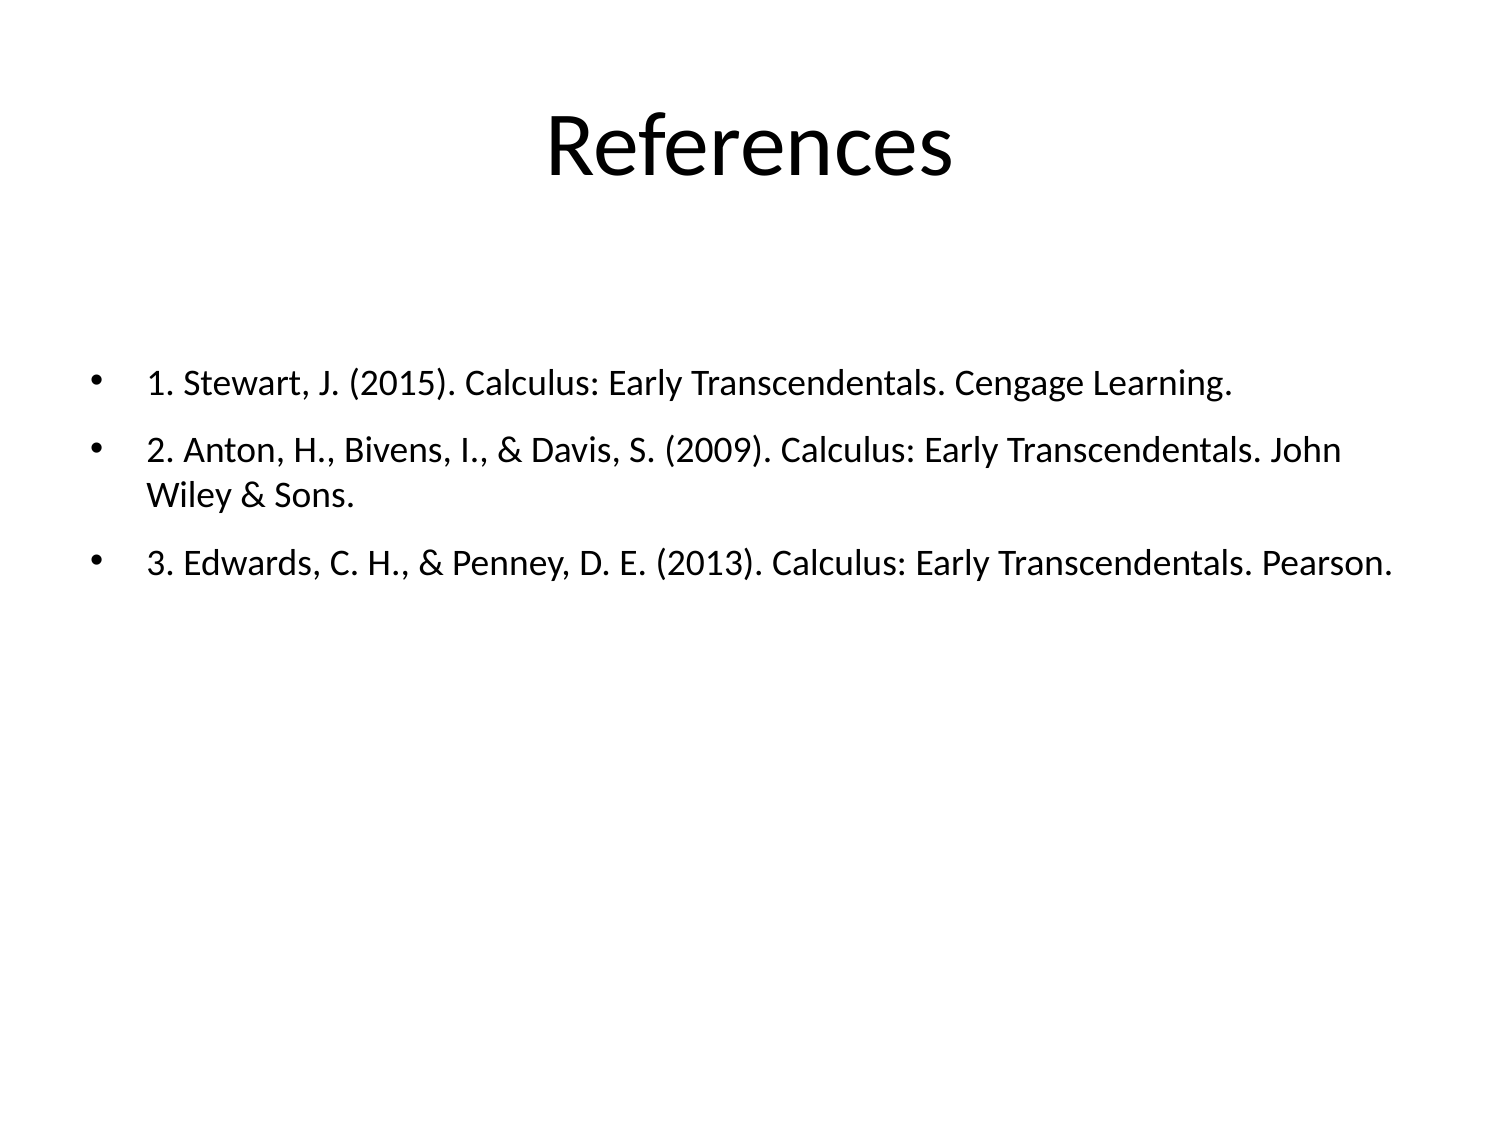

# References

1. Stewart, J. (2015). Calculus: Early Transcendentals. Cengage Learning.
2. Anton, H., Bivens, I., & Davis, S. (2009). Calculus: Early Transcendentals. John Wiley & Sons.
3. Edwards, C. H., & Penney, D. E. (2013). Calculus: Early Transcendentals. Pearson.